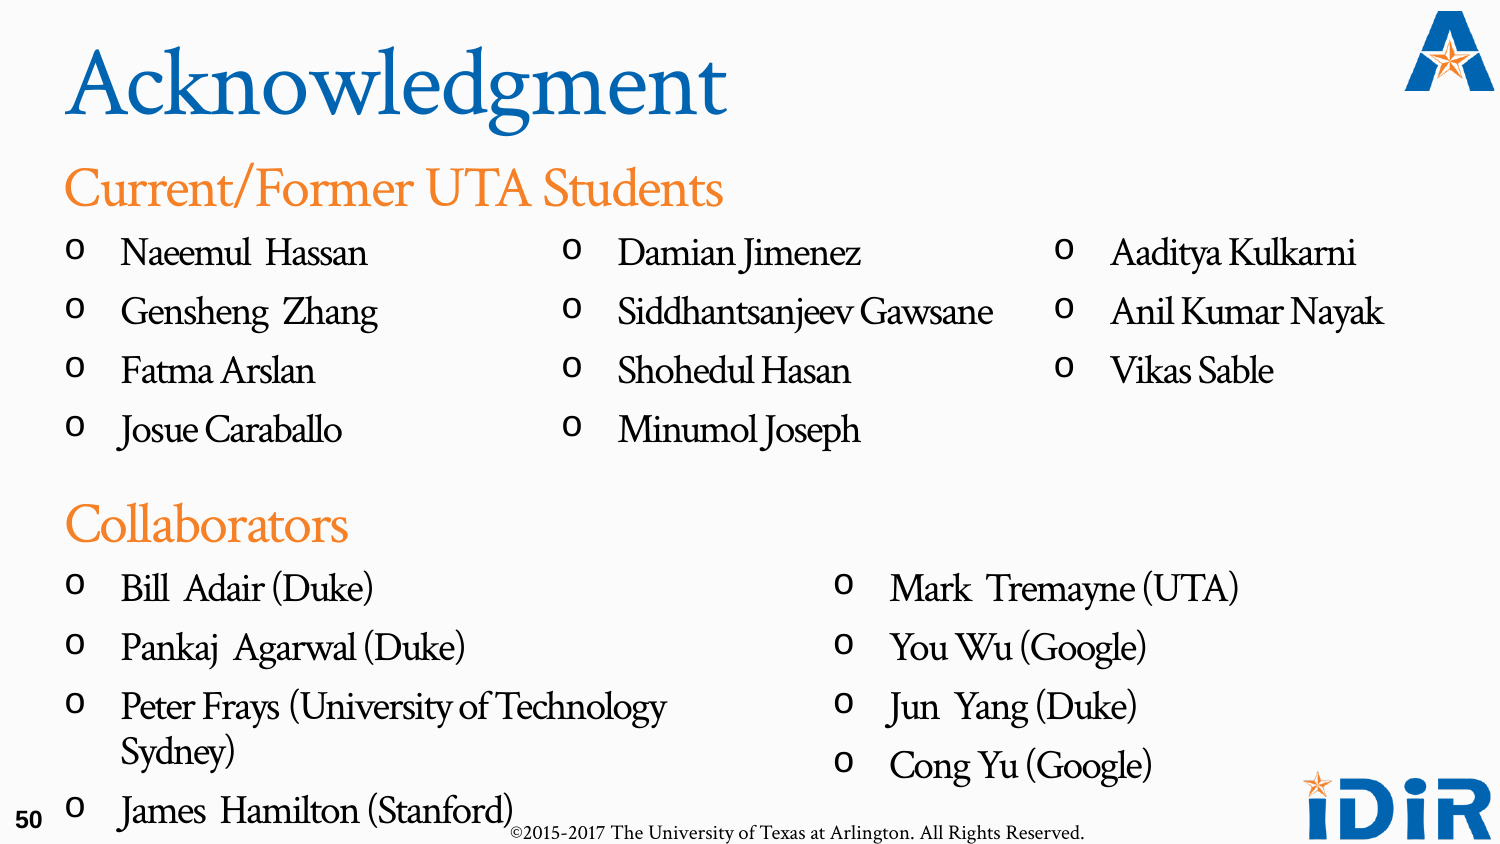

# Acknowledgment
Current/Former UTA Students
Naeemul  Hassan
Gensheng  Zhang
Fatma Arslan
Josue Caraballo
Damian Jimenez
Siddhantsanjeev Gawsane
Shohedul Hasan
Minumol Joseph
Aaditya Kulkarni
Anil Kumar Nayak
Vikas Sable
Collaborators
Bill  Adair (Duke)
Pankaj  Agarwal (Duke)
Peter Frays (University of Technology Sydney)
James  Hamilton (Stanford)
Mark  Tremayne (UTA)
You Wu (Google)
Jun  Yang (Duke)
Cong Yu (Google)
50